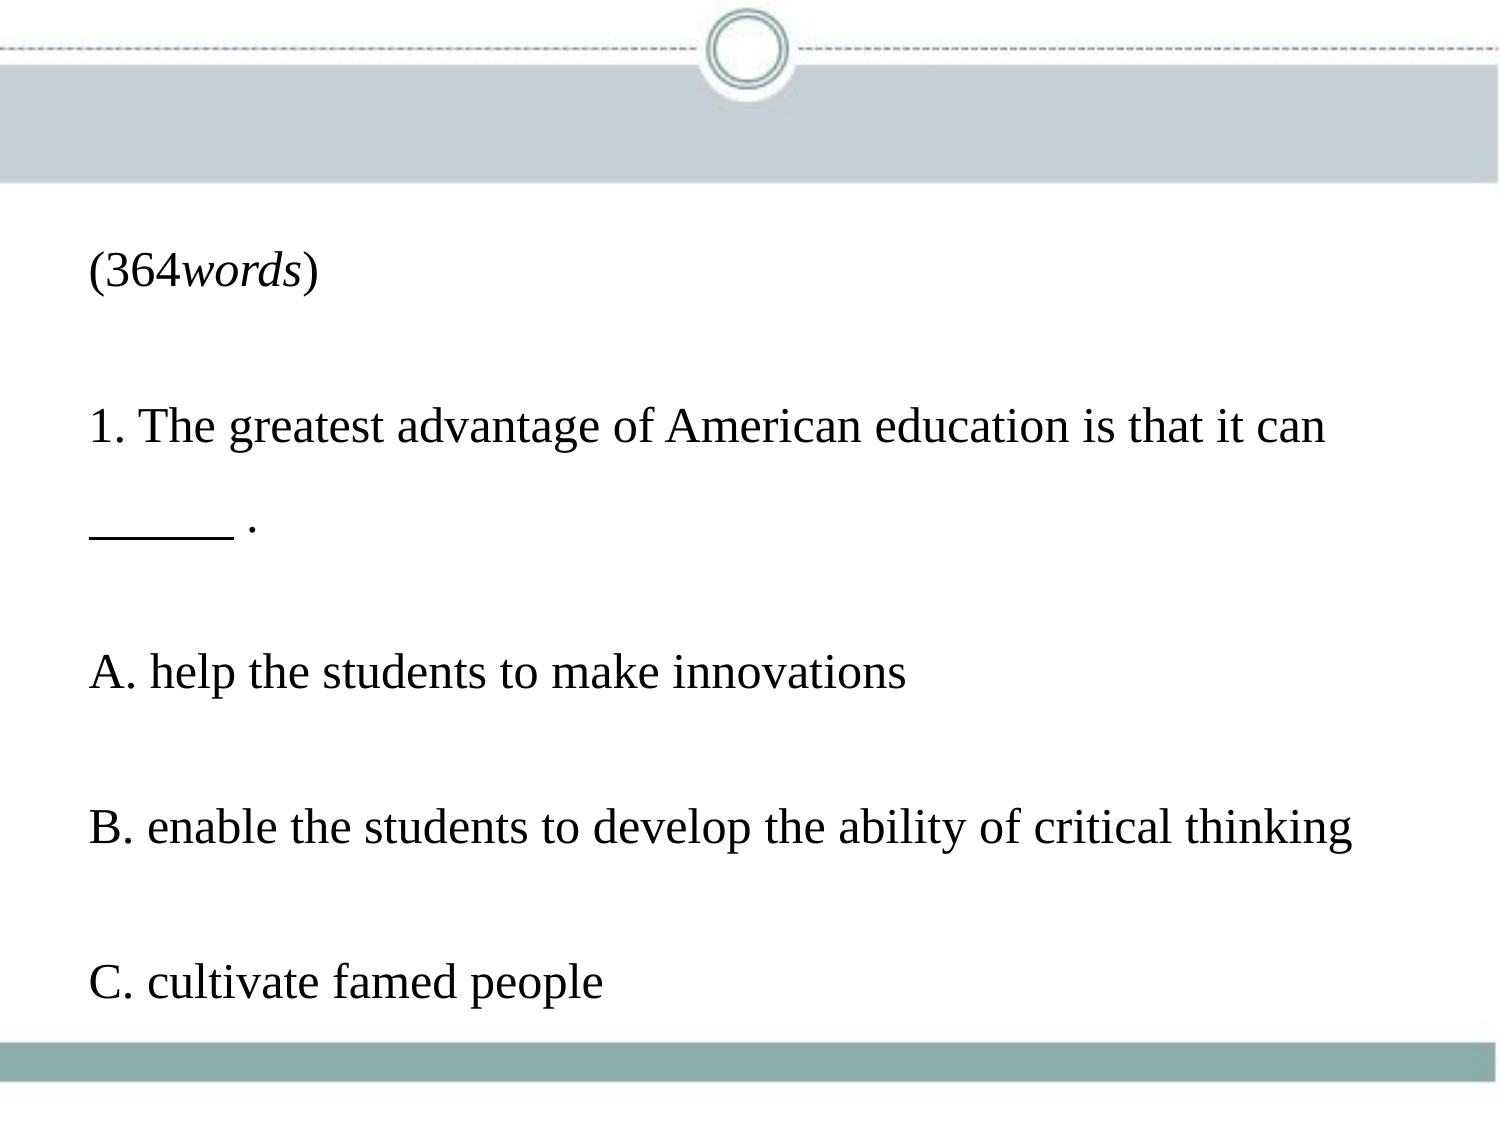

(364words)
1. The greatest advantage of American education is that it can
　　    .
A. help the students to make innovations
B. enable the students to develop the ability of critical thinking
C. cultivate famed people